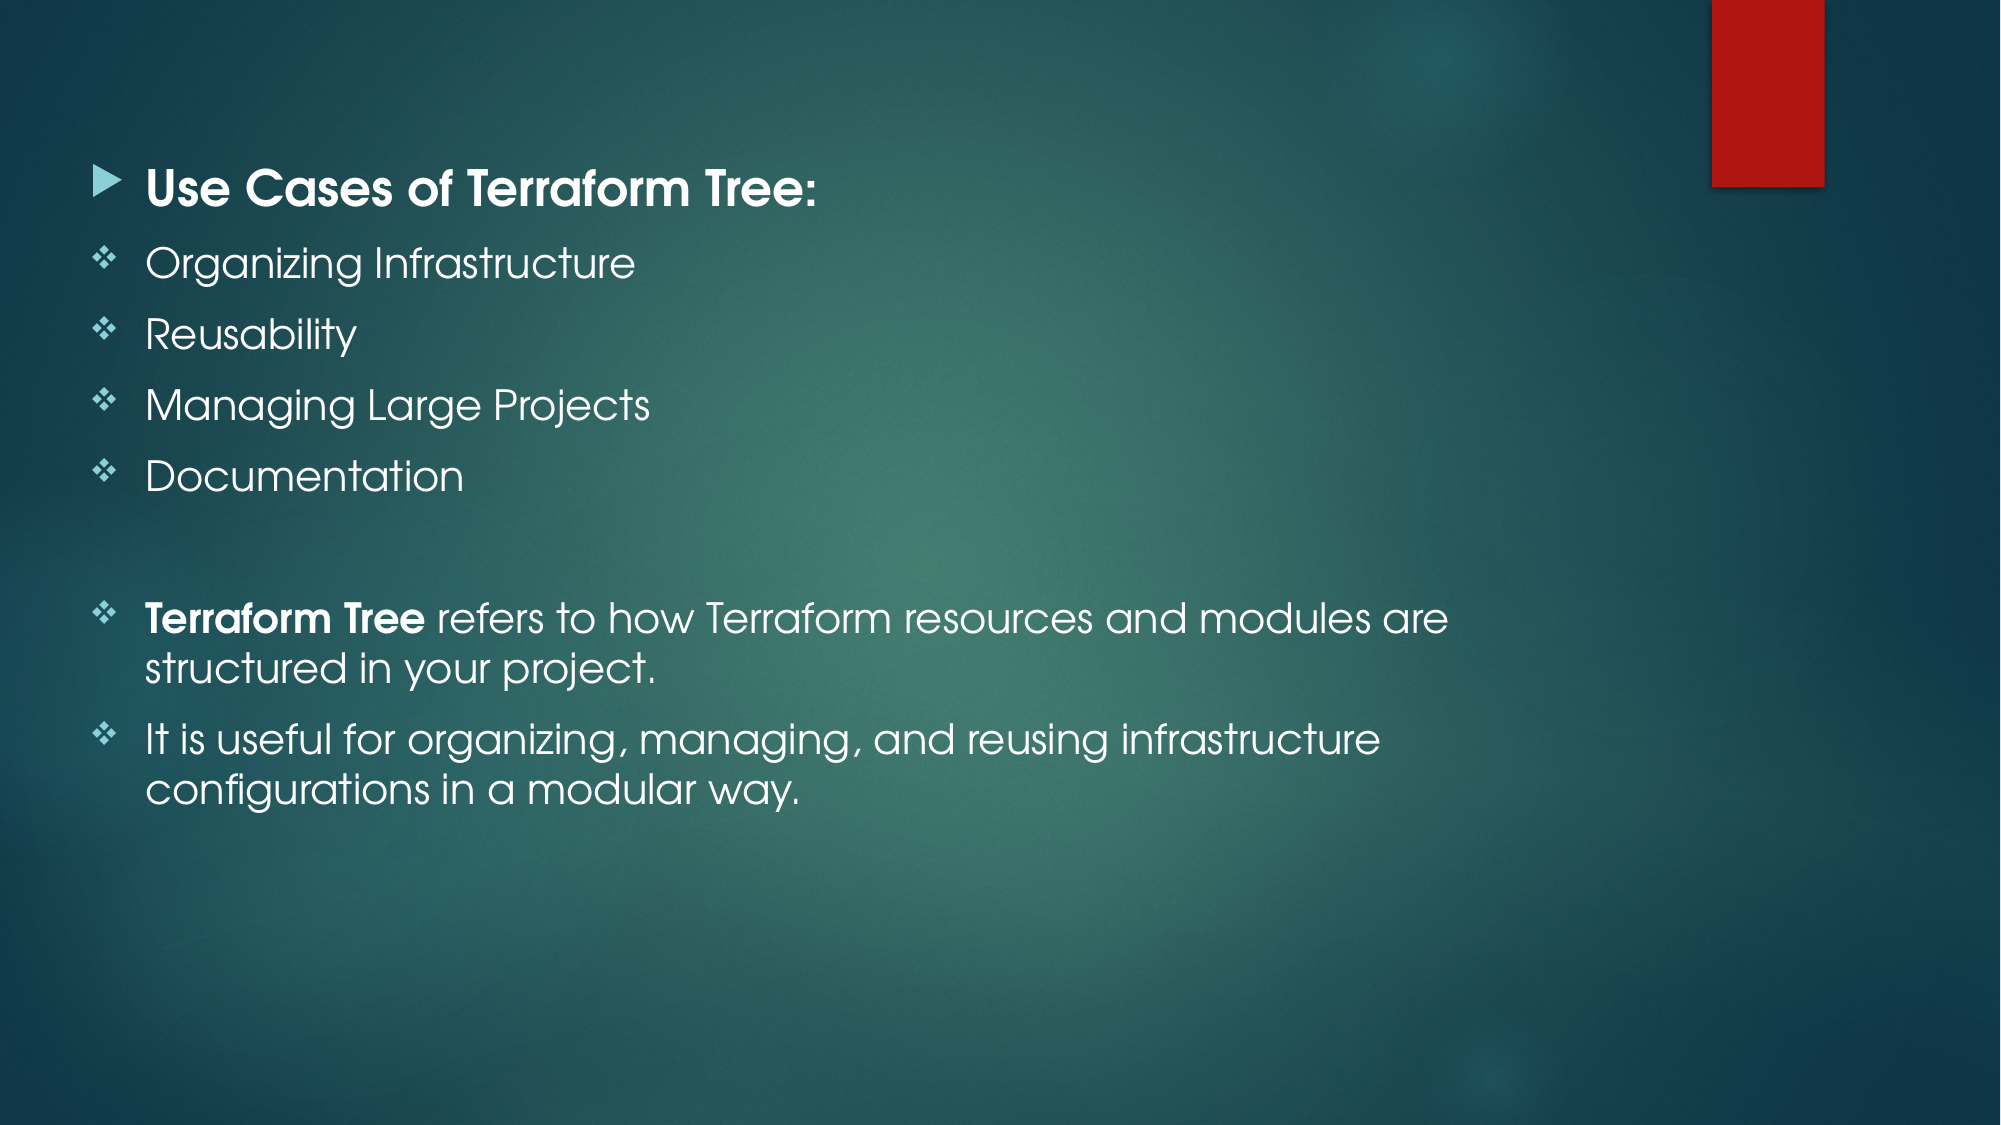

Use Cases of Terraform Tree:
Organizing Infrastructure
Reusability
Managing Large Projects
Documentation

Terraform Tree refers to how Terraform resources and modules are structured in your project.
It is useful for organizing, managing, and reusing infrastructure configurations in a modular way.